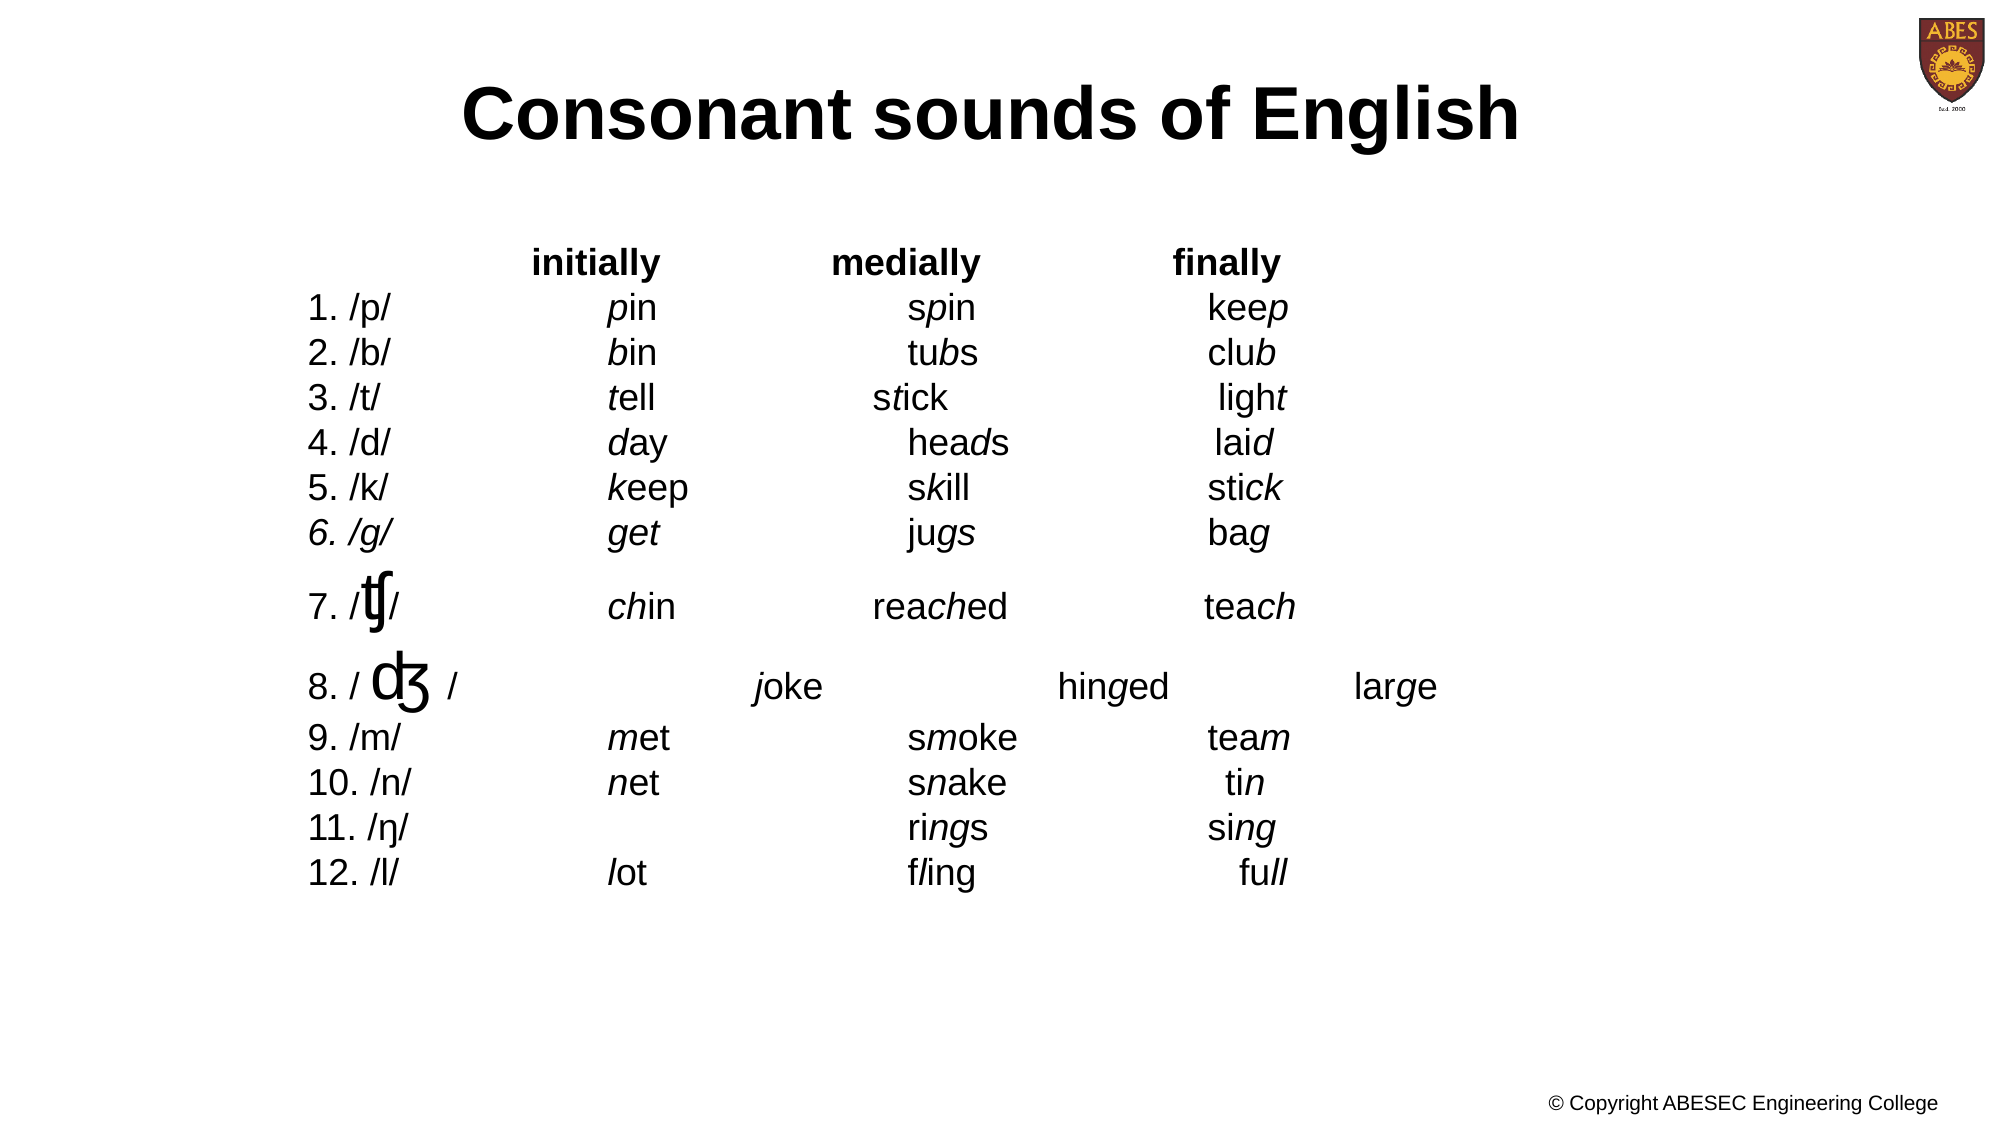

Consonant sounds of English
	       initially	       medially	           finally
1. /p/	   	pin          	spin		keep
2. /b/	  	bin		tubs		club
3. /t/	  	tell    	           stick		 light
4. /d/	  	day 		heads	               laid
5. /k/	   	keep        	skill		stick
6. /g/	   	get		jugs		bag
7. /ʧ/	  	chin	           reached	              teach
8. / ʤ /	              joke		hinged	              large
9. /m/       	met		smoke     	team
10. /n/        	net		snake	                tin
11. /ŋ/        			rings		sing
12. /l/          	lot		fling		   full